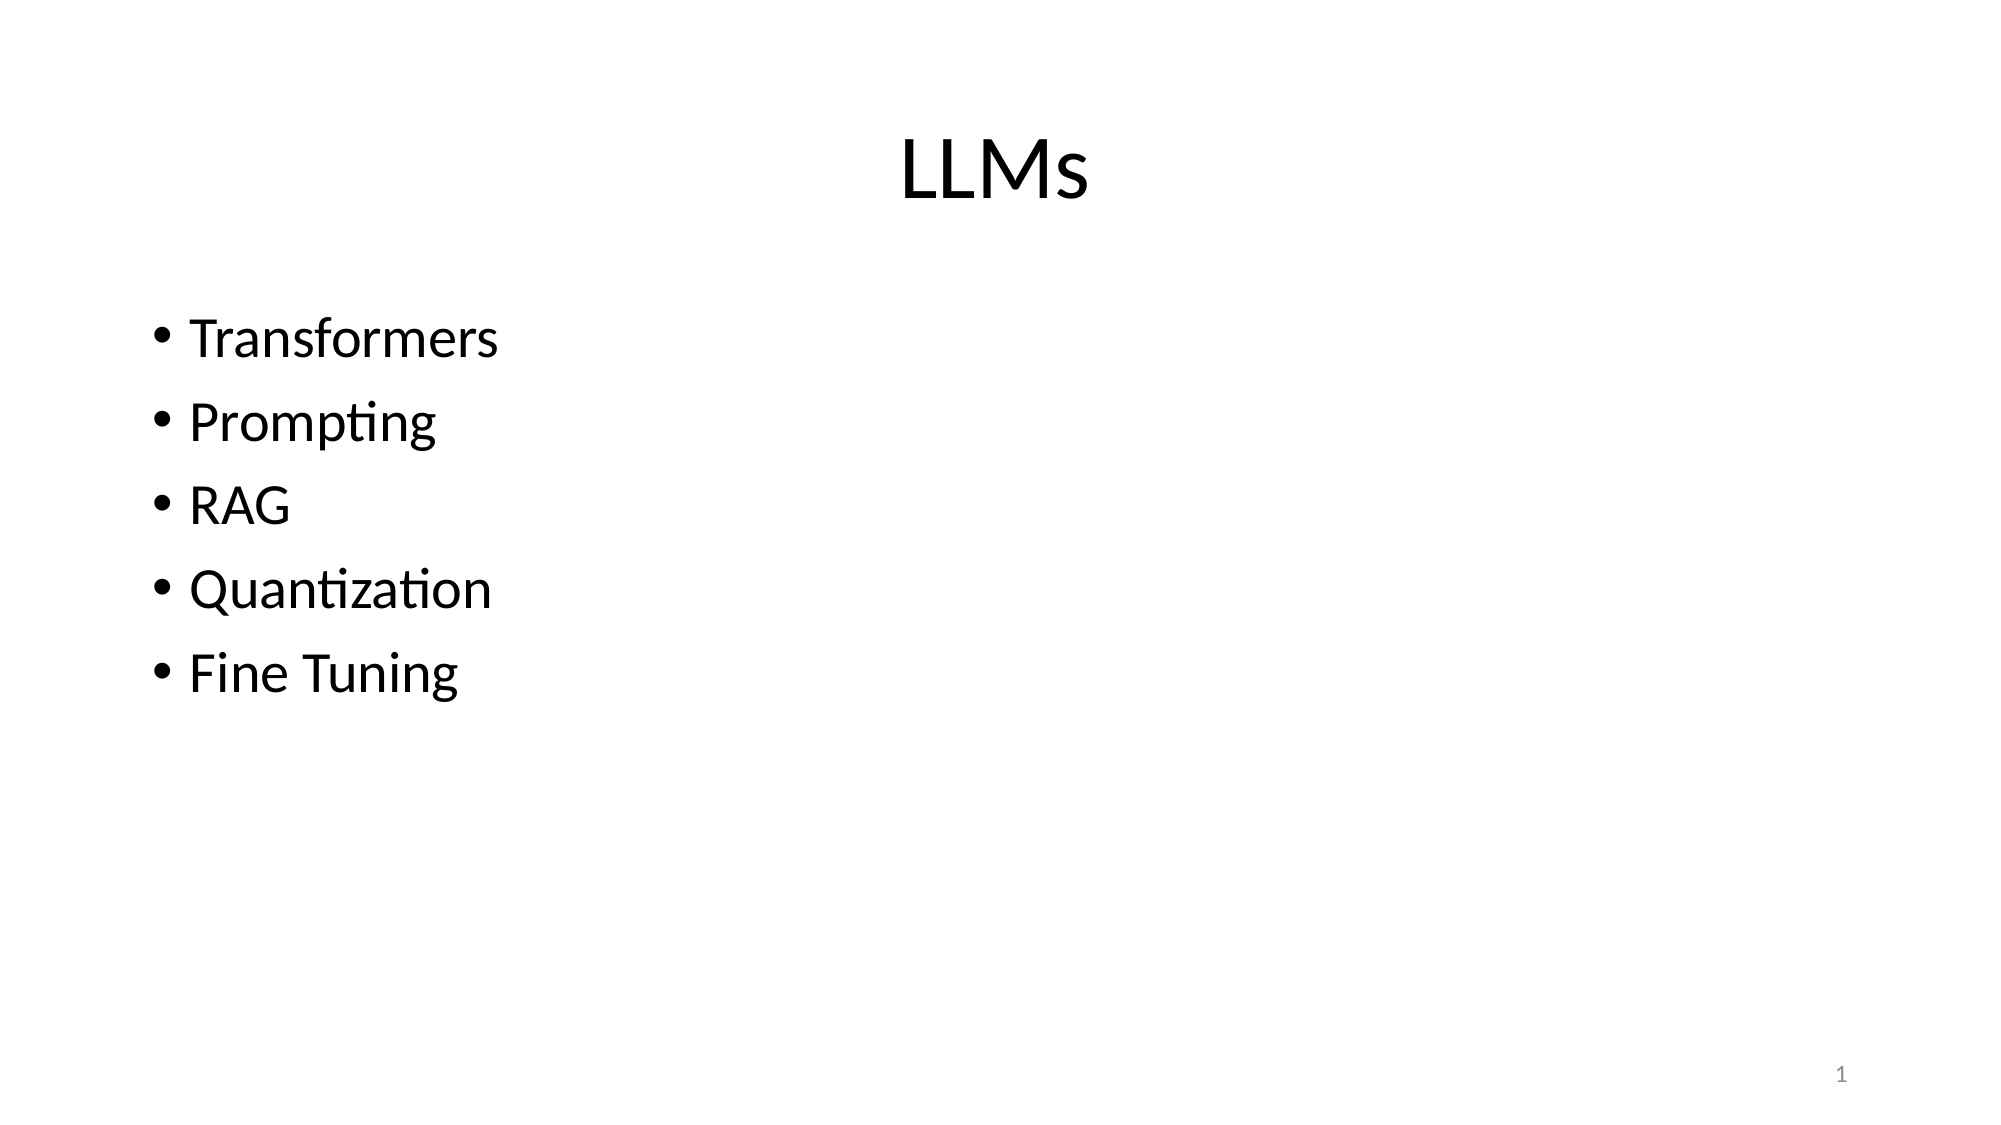

# LLMs
Transformers
Prompting
RAG
Quantization
Fine Tuning
1